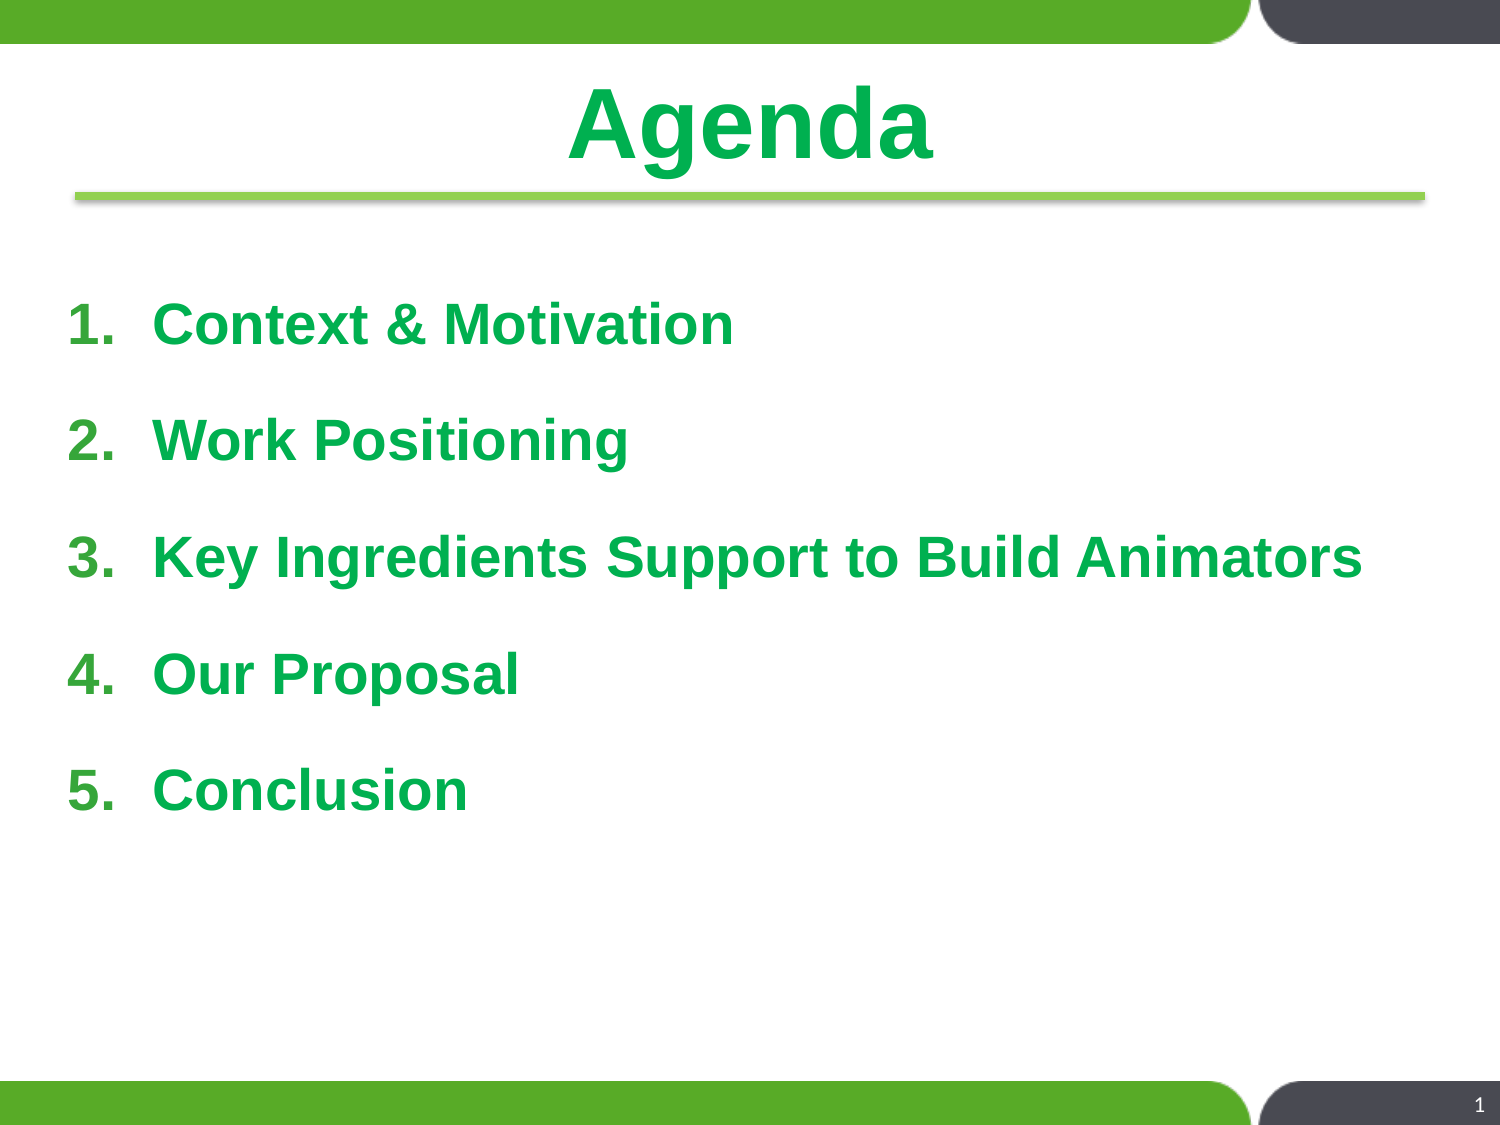

# Agenda
Context & Motivation
Work Positioning
Key Ingredients Support to Build Animators
Our Proposal
Conclusion

1